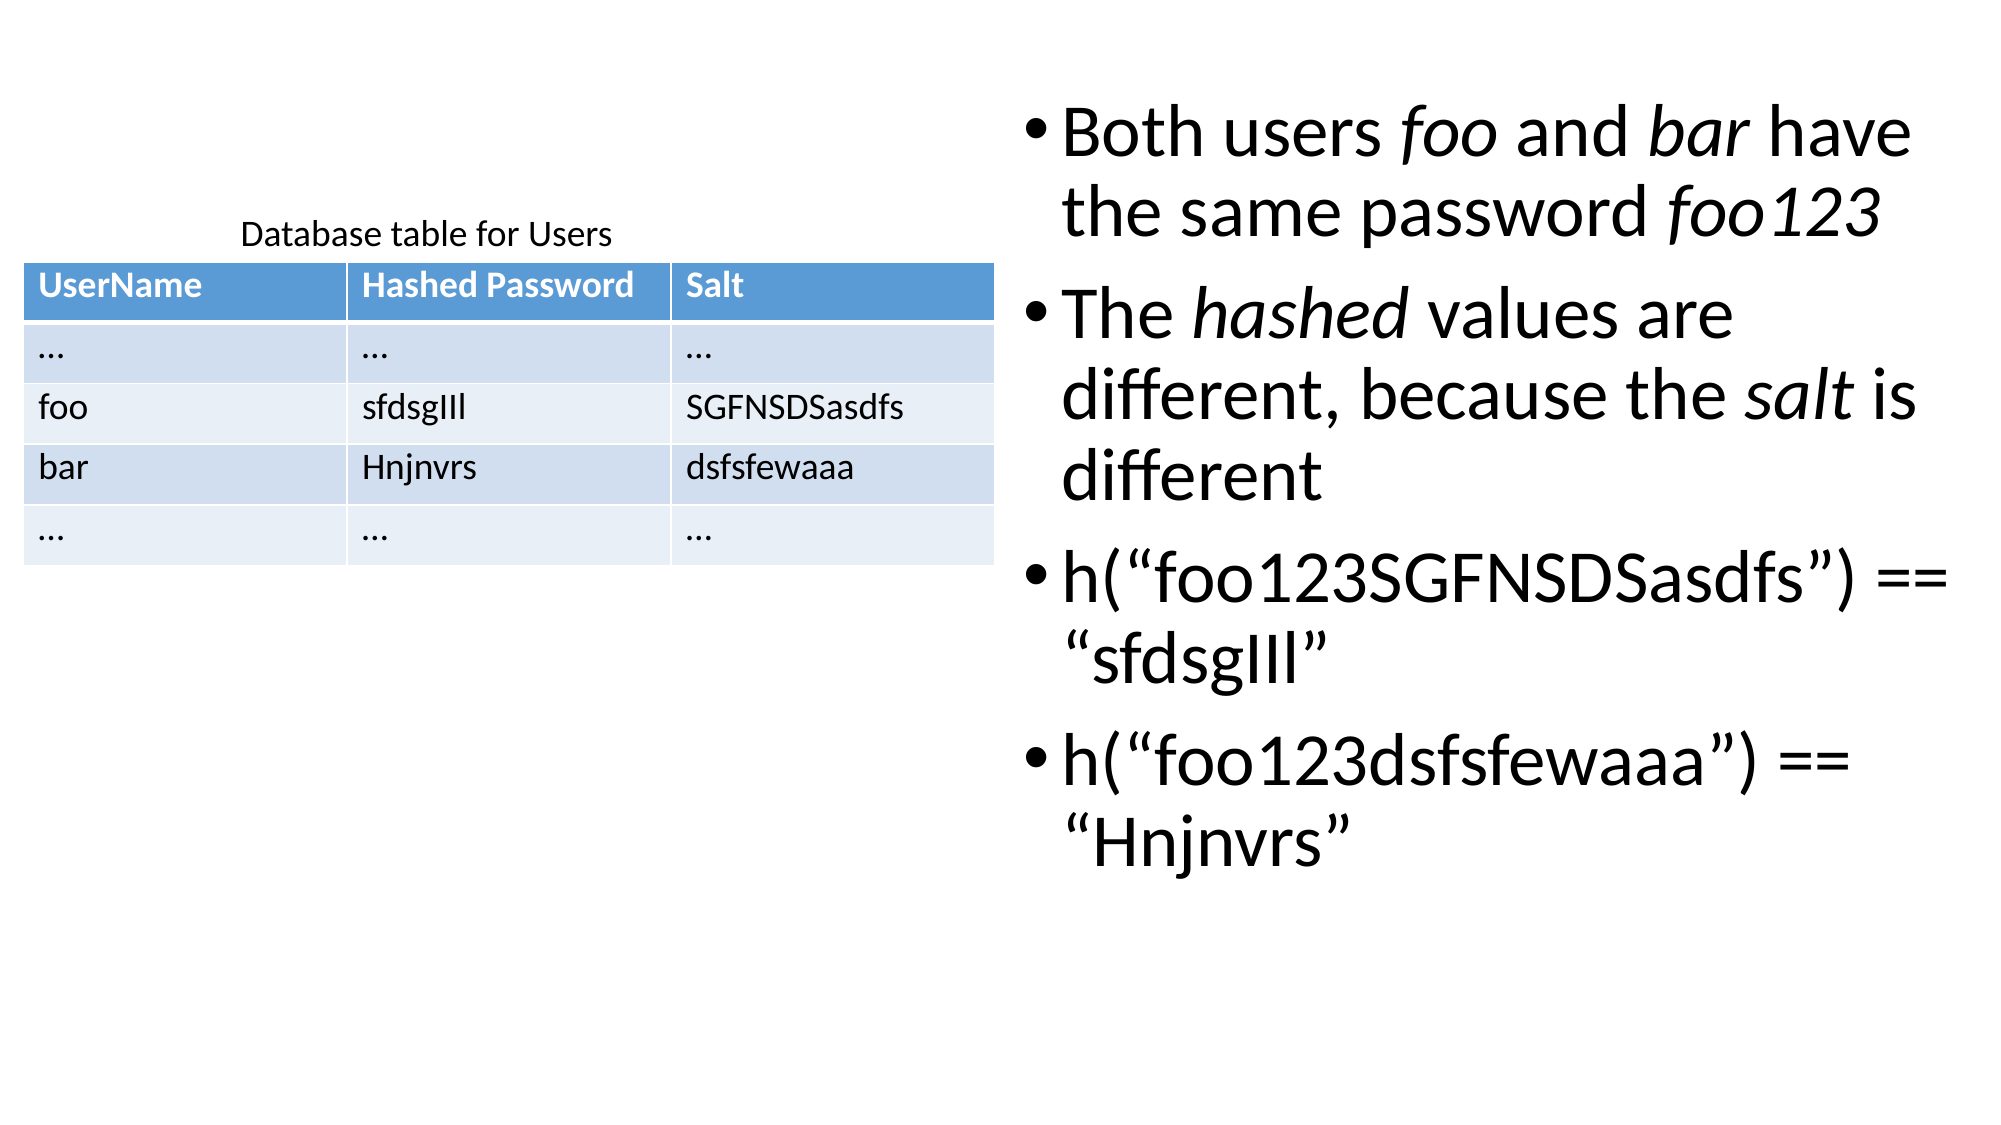

Both users foo and bar have the same password foo123
The hashed values are different, because the salt is different
h(“foo123SGFNSDSasdfs”) == “sfdsgIIl”
h(“foo123dsfsfewaaa”) == “Hnjnvrs”
Database table for Users
| UserName | Hashed Password | Salt |
| --- | --- | --- |
| … | … | … |
| foo | sfdsgIIl | SGFNSDSasdfs |
| bar | Hnjnvrs | dsfsfewaaa |
| … | … | … |